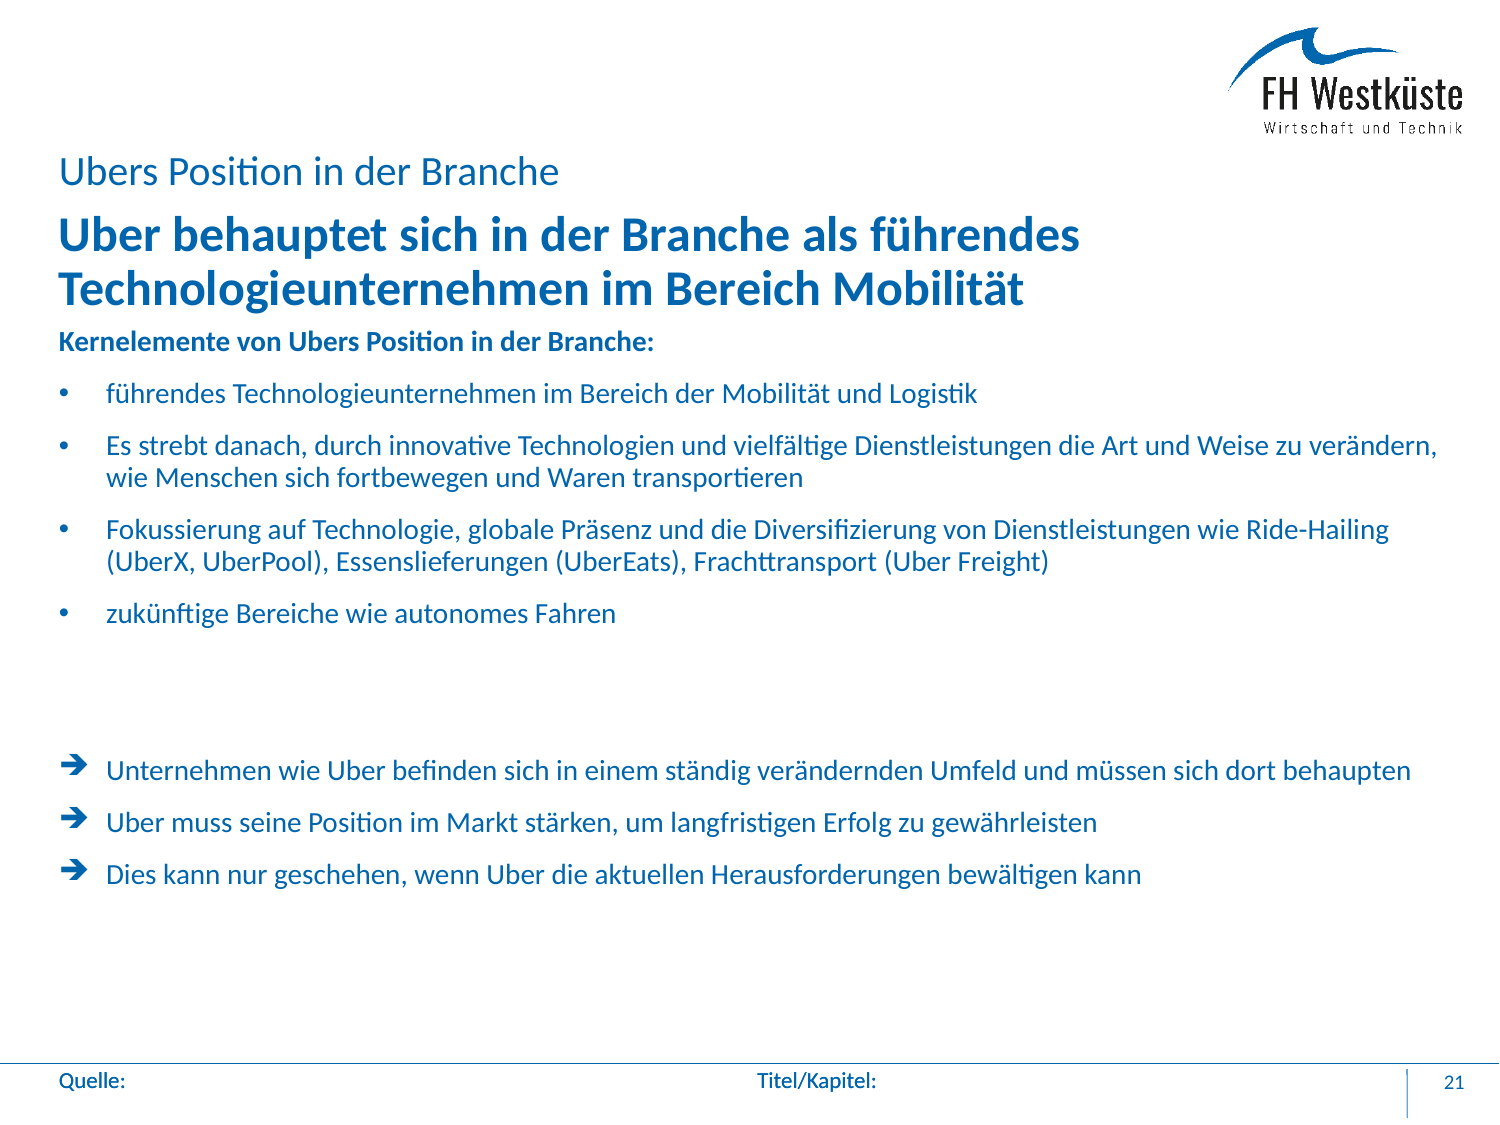

Ubers Position in der Branche
# Uber behauptet sich in der Branche als führendes Technologieunternehmen im Bereich Mobilität
Kernelemente von Ubers Position in der Branche:
führendes Technologieunternehmen im Bereich der Mobilität und Logistik
Es strebt danach, durch innovative Technologien und vielfältige Dienstleistungen die Art und Weise zu verändern, wie Menschen sich fortbewegen und Waren transportieren
Fokussierung auf Technologie, globale Präsenz und die Diversifizierung von Dienstleistungen wie Ride-Hailing (UberX, UberPool), Essenslieferungen (UberEats), Frachttransport (Uber Freight)
zukünftige Bereiche wie autonomes Fahren

Unternehmen wie Uber befinden sich in einem ständig verändernden Umfeld und müssen sich dort behaupten
Uber muss seine Position im Markt stärken, um langfristigen Erfolg zu gewährleisten
Dies kann nur geschehen, wenn Uber die aktuellen Herausforderungen bewältigen kann

21